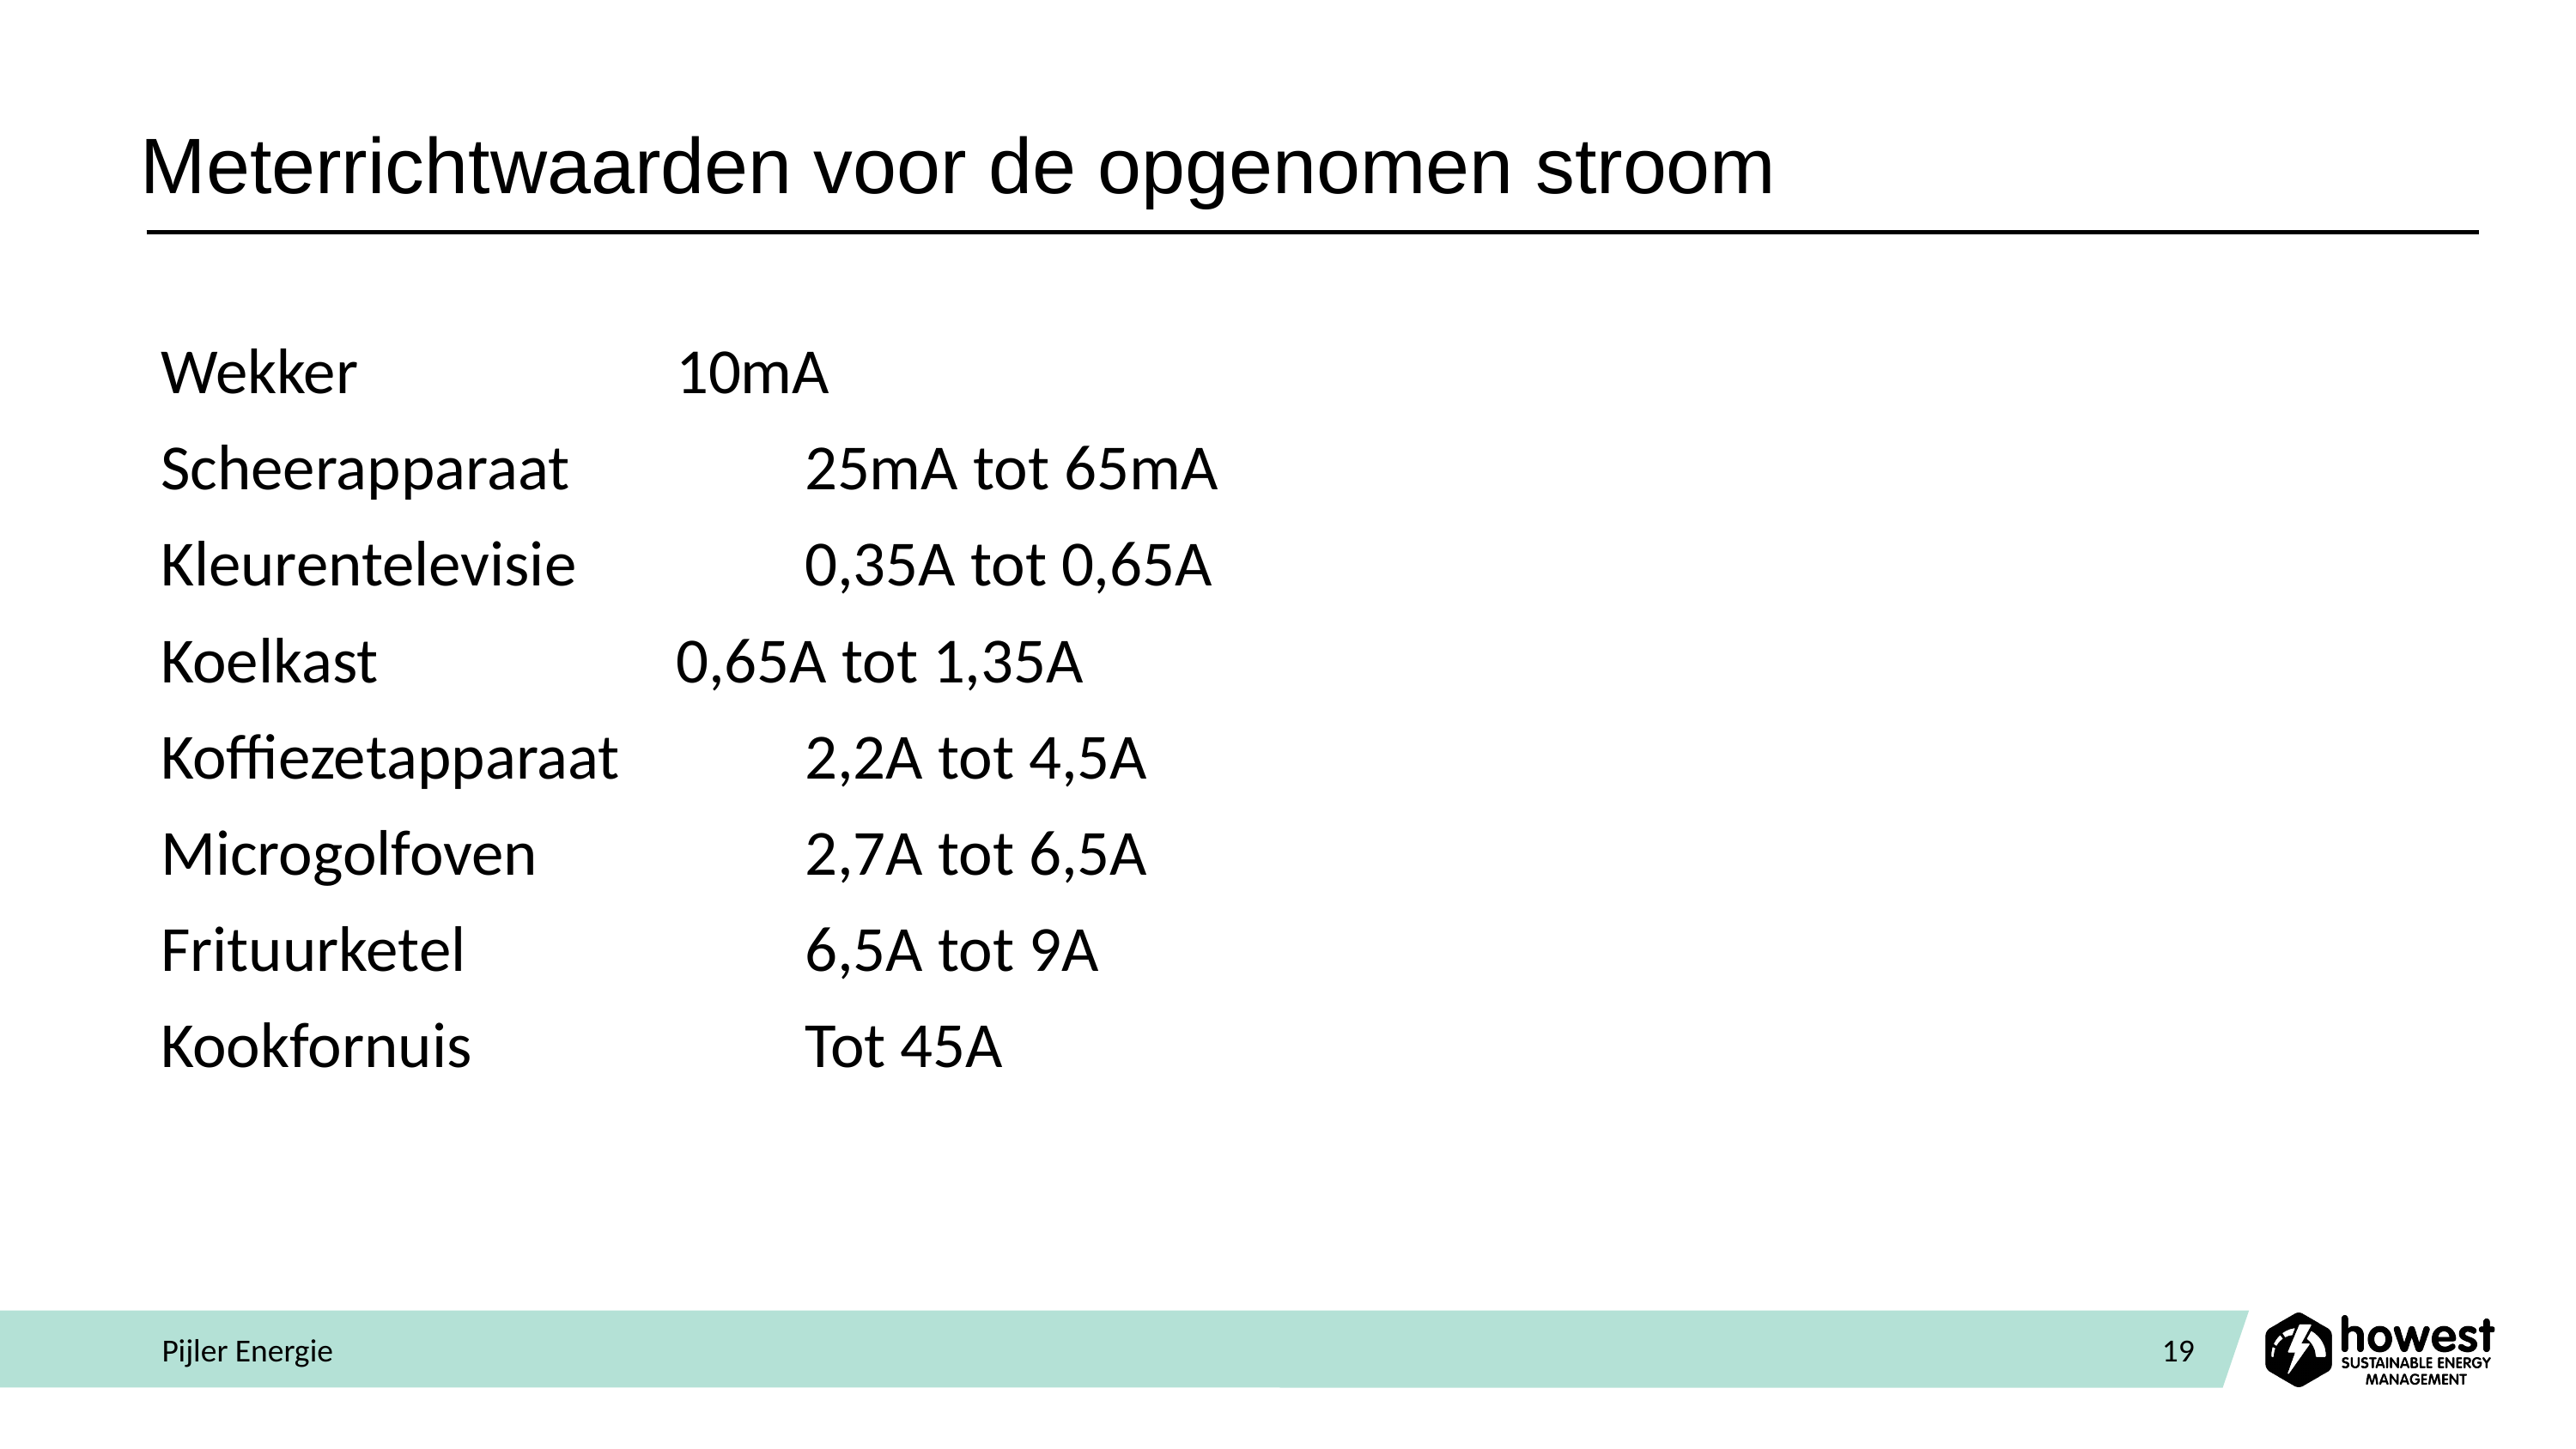

# Meterrichtwaarden voor de opgenomen stroom
Wekker			10mA
Scheerapparaat		25mA tot 65mA
Kleurentelevisie		0,35A tot 0,65A
Koelkast			0,65A tot 1,35A
Koffiezetapparaat		2,2A tot 4,5A
Microgolfoven			2,7A tot 6,5A
Frituurketel			6,5A tot 9A
Kookfornuis			Tot 45A
Pijler Energie
19